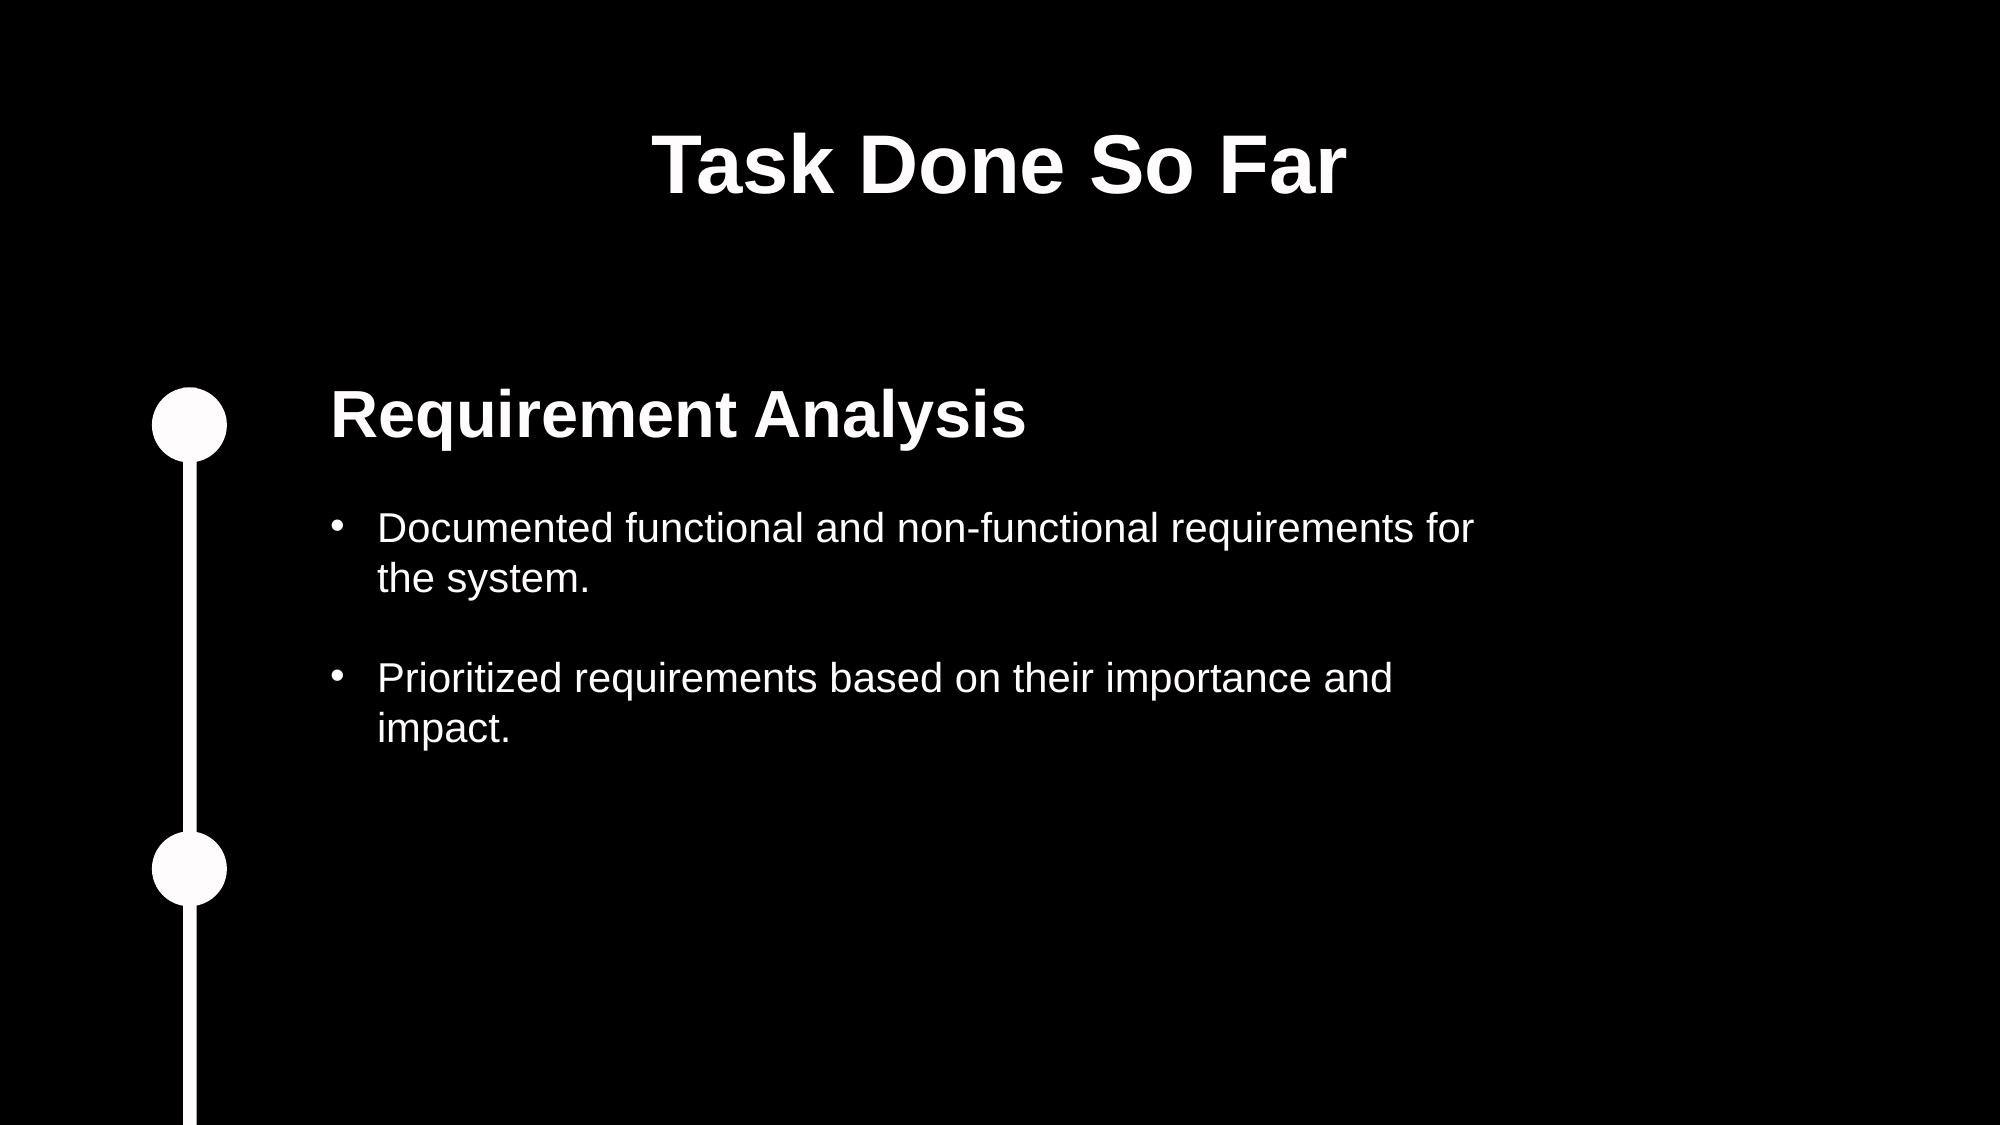

Task Done So Far
Requirement Analysis

Documented functional and non-functional requirements for the system.

Prioritized requirements based on their importance and impact.